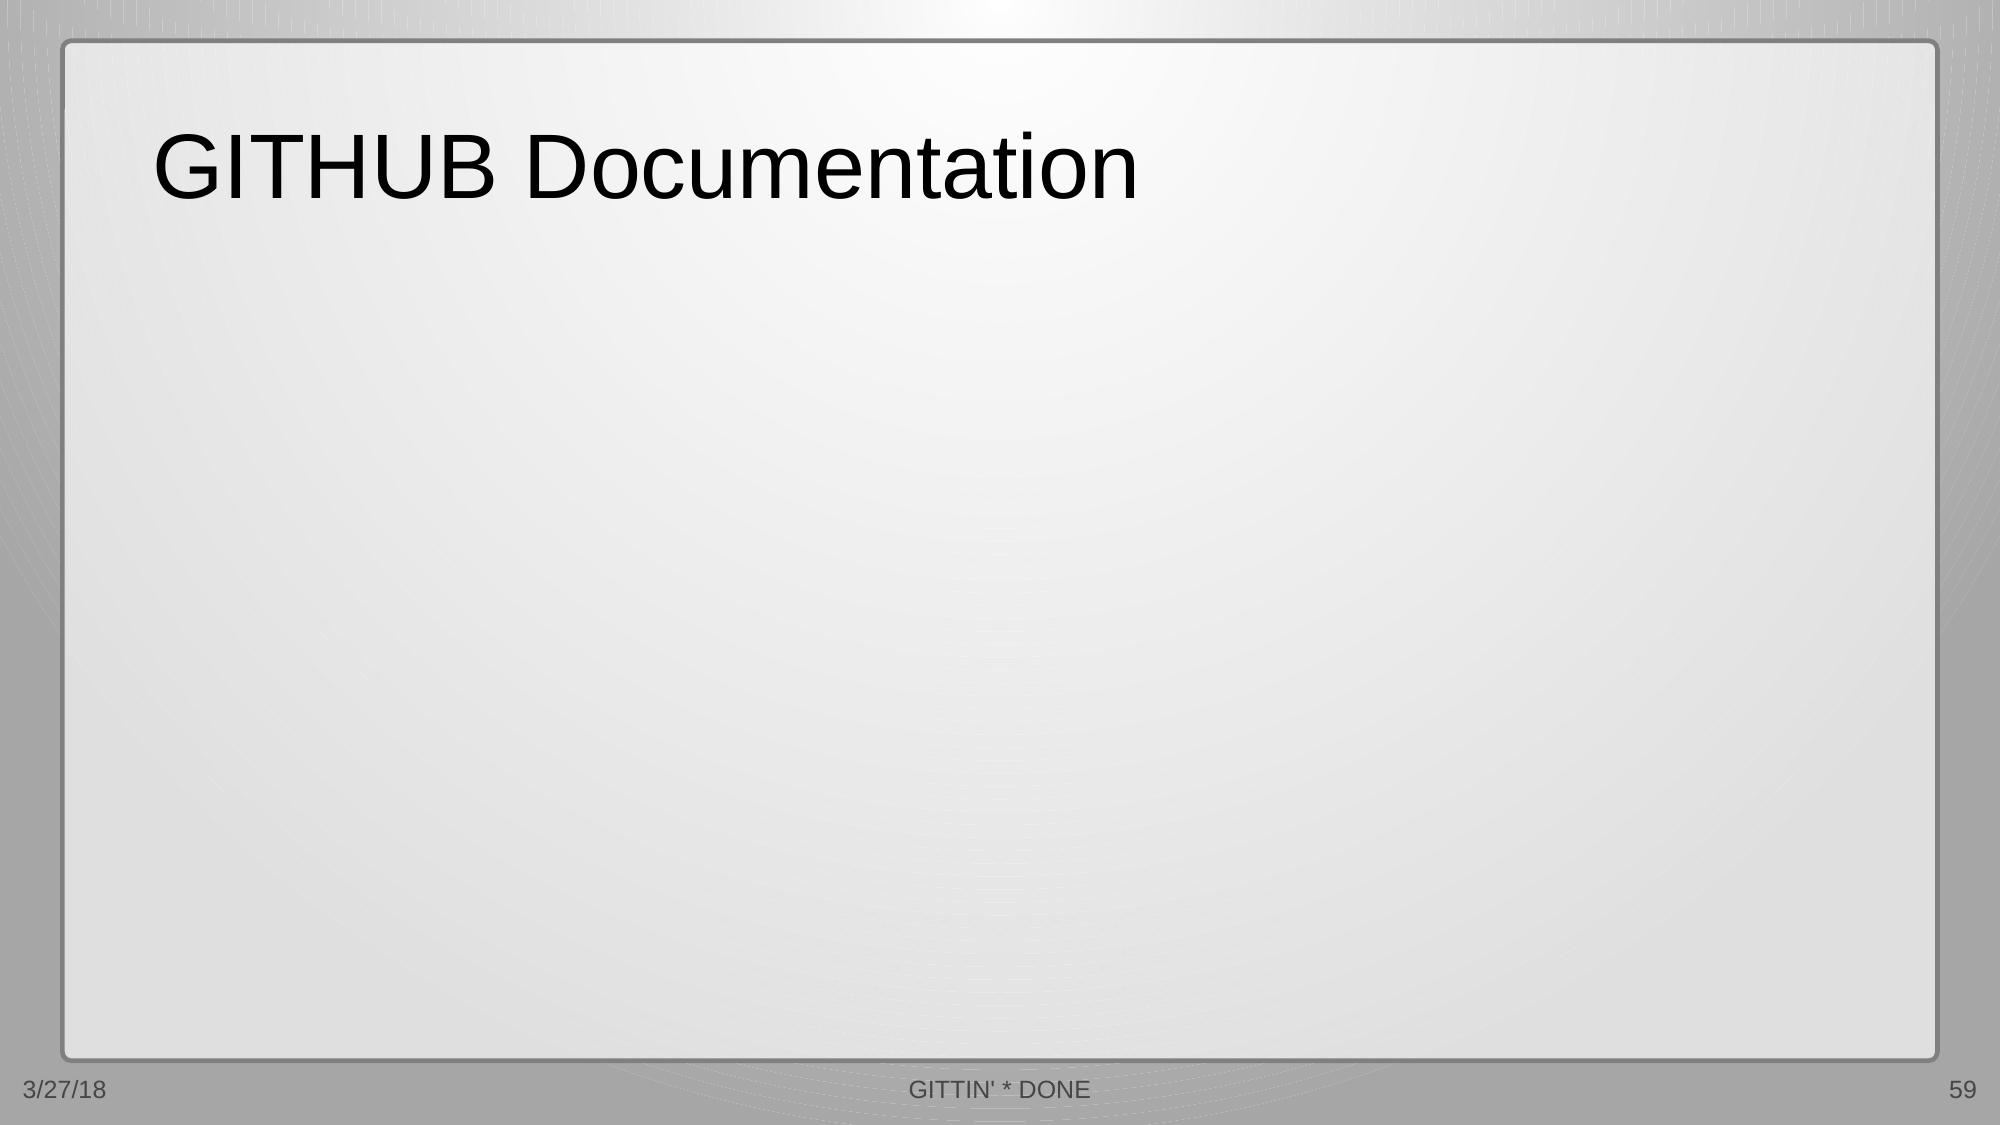

# GITHUB Documentation

3/27/18
GITTIN' * DONE
59